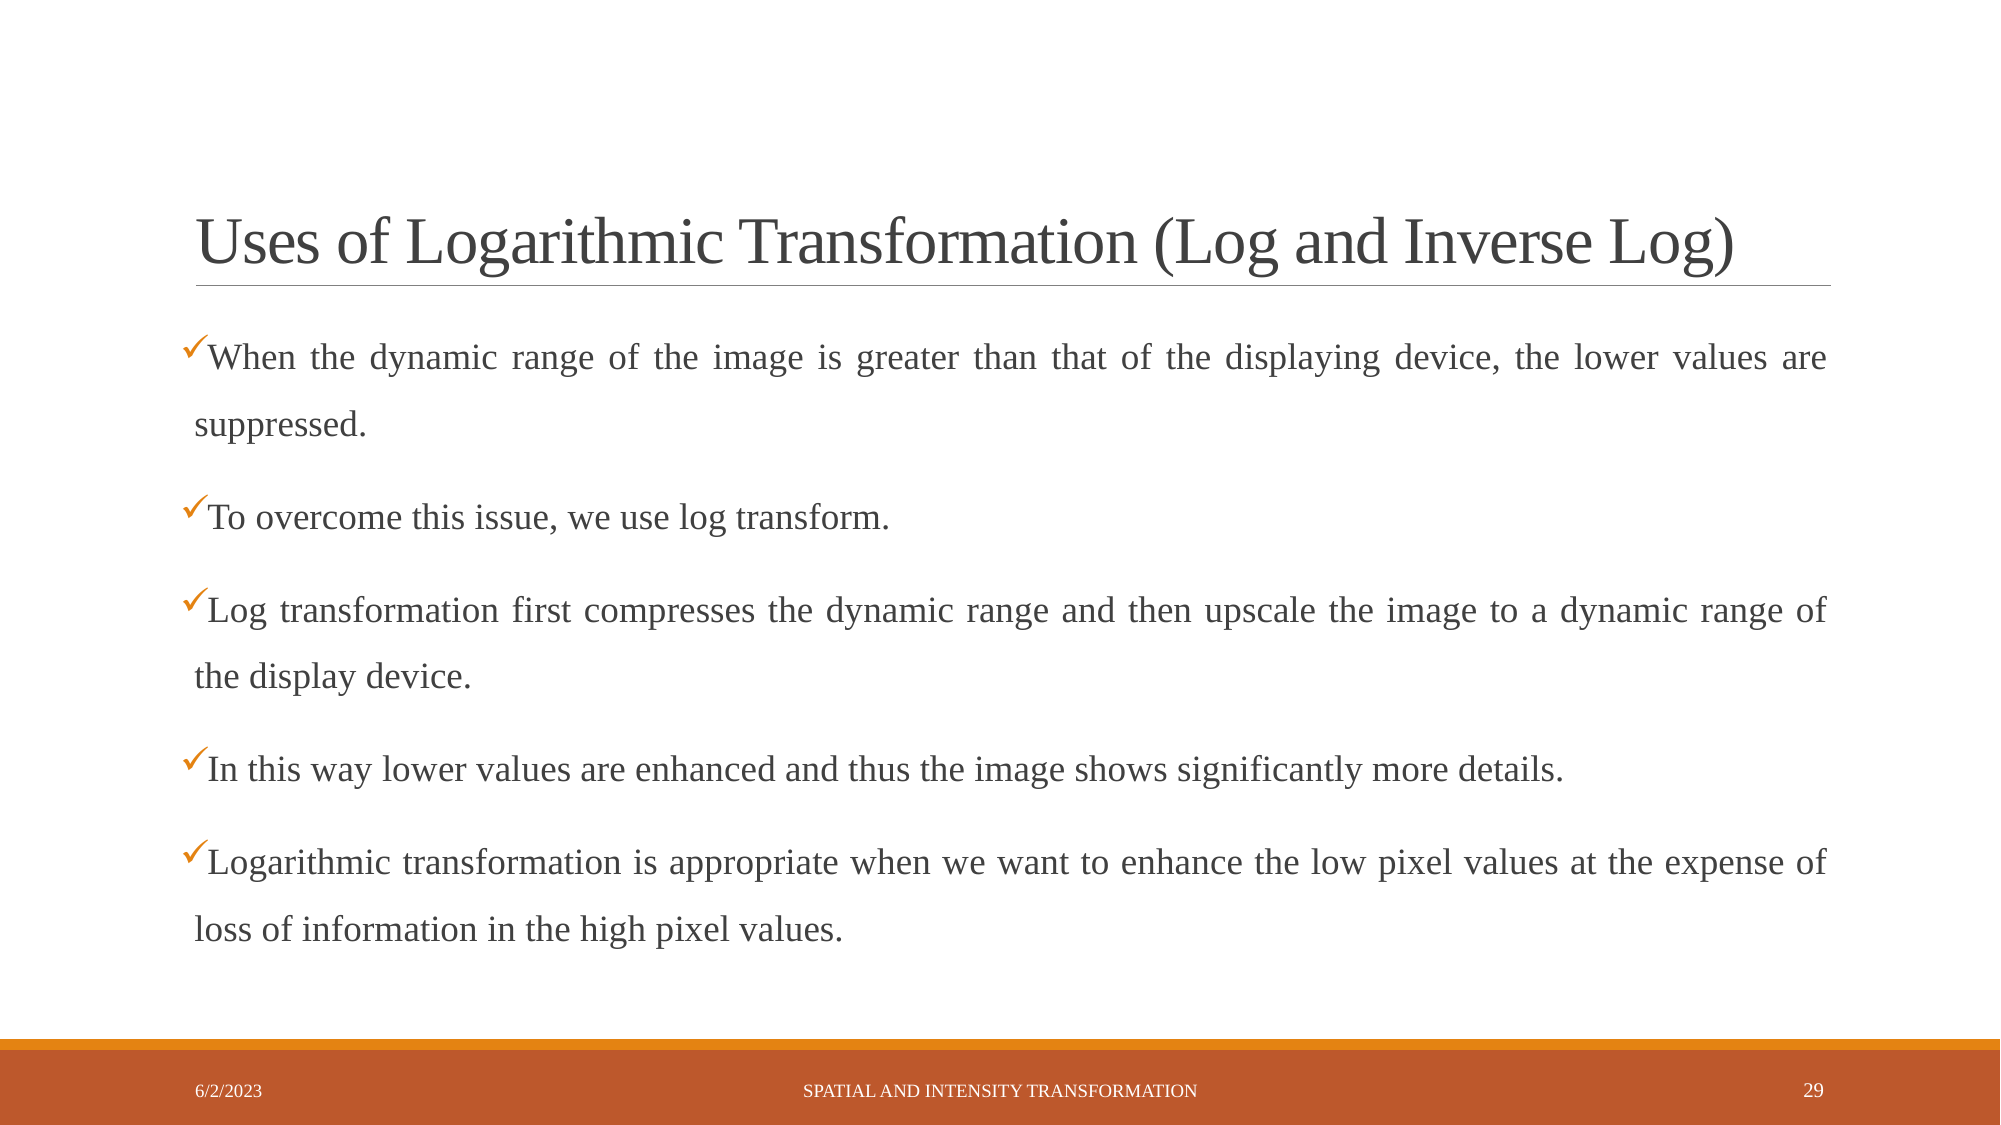

# Uses of Logarithmic Transformation (Log and Inverse Log)
When the dynamic range of the image is greater than that of the displaying device, the lower values are suppressed.
To overcome this issue, we use log transform.
Log transformation first compresses the dynamic range and then upscale the image to a dynamic range of the display device.
In this way lower values are enhanced and thus the image shows significantly more details.
Logarithmic transformation is appropriate when we want to enhance the low pixel values at the expense of loss of information in the high pixel values.

6/2/2023
Spatial and Intensity Transformation
29